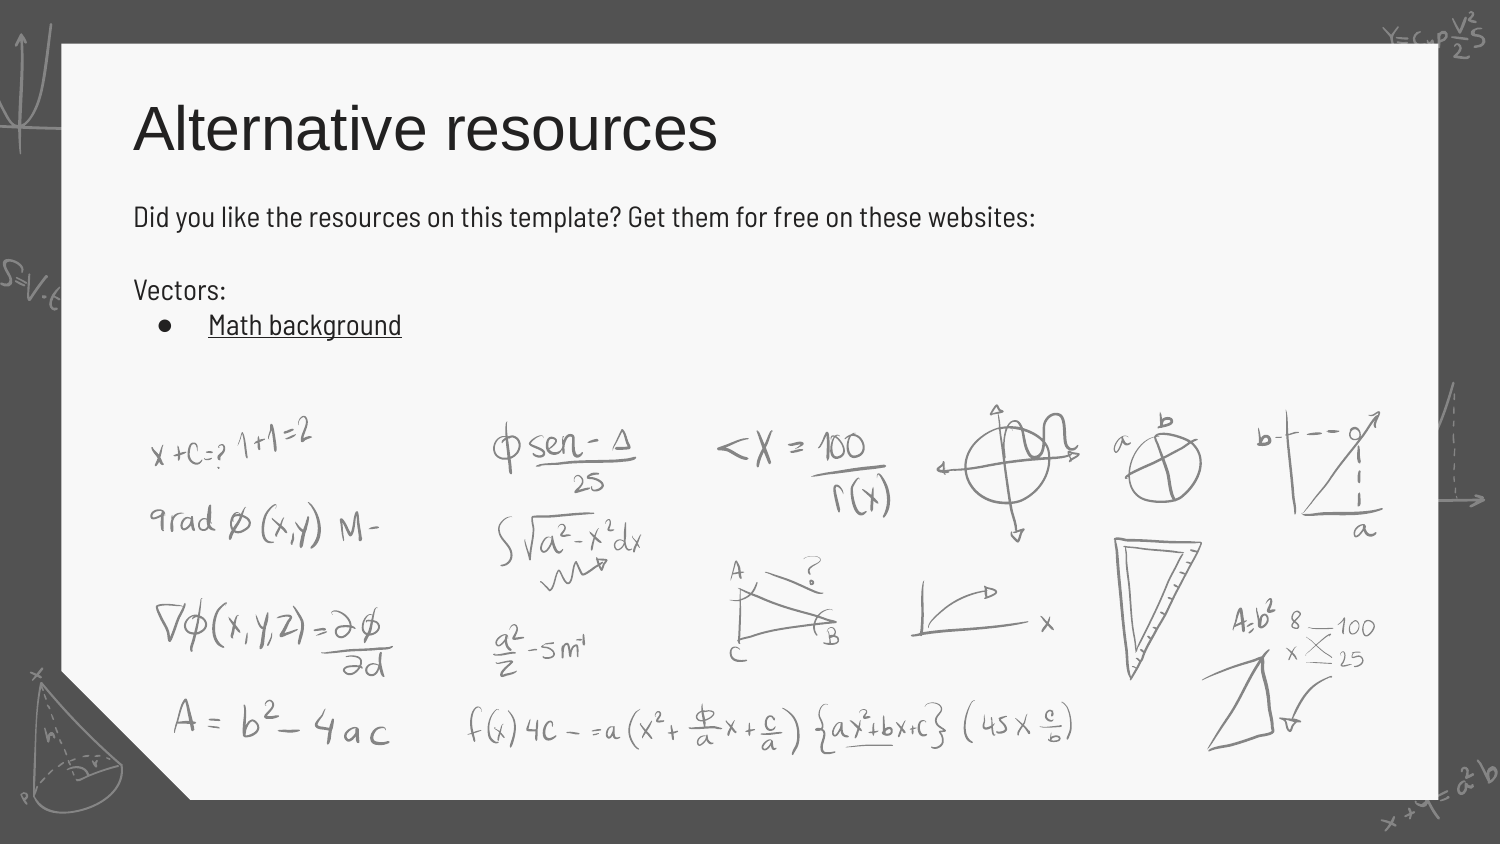

# Alternative resources
Did you like the resources on this template? Get them for free on these websites:
Vectors:
Math background